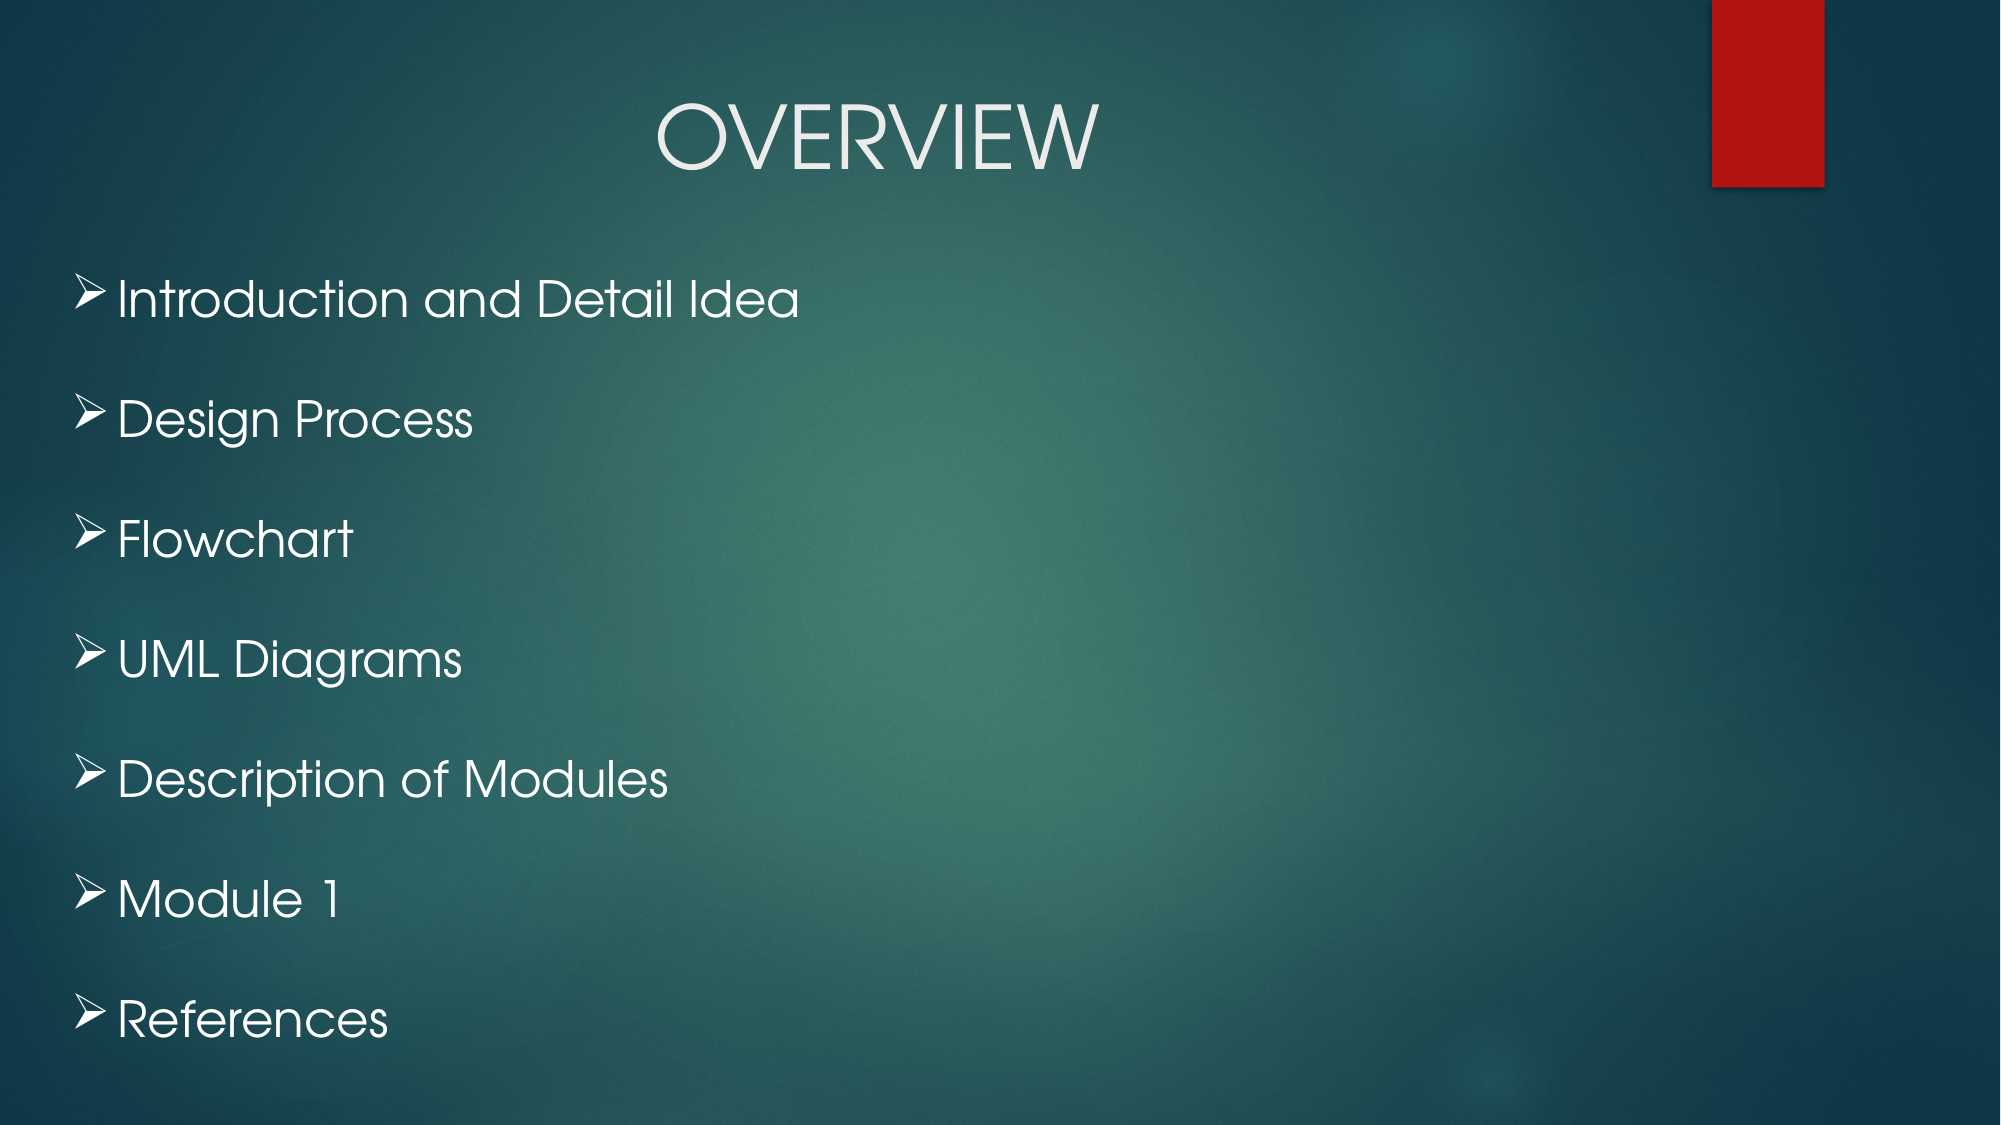

# OVERVIEW
Introduction and Detail Idea

Design Process

Flowchart

UML Diagrams

Description of Modules

Module 1

References